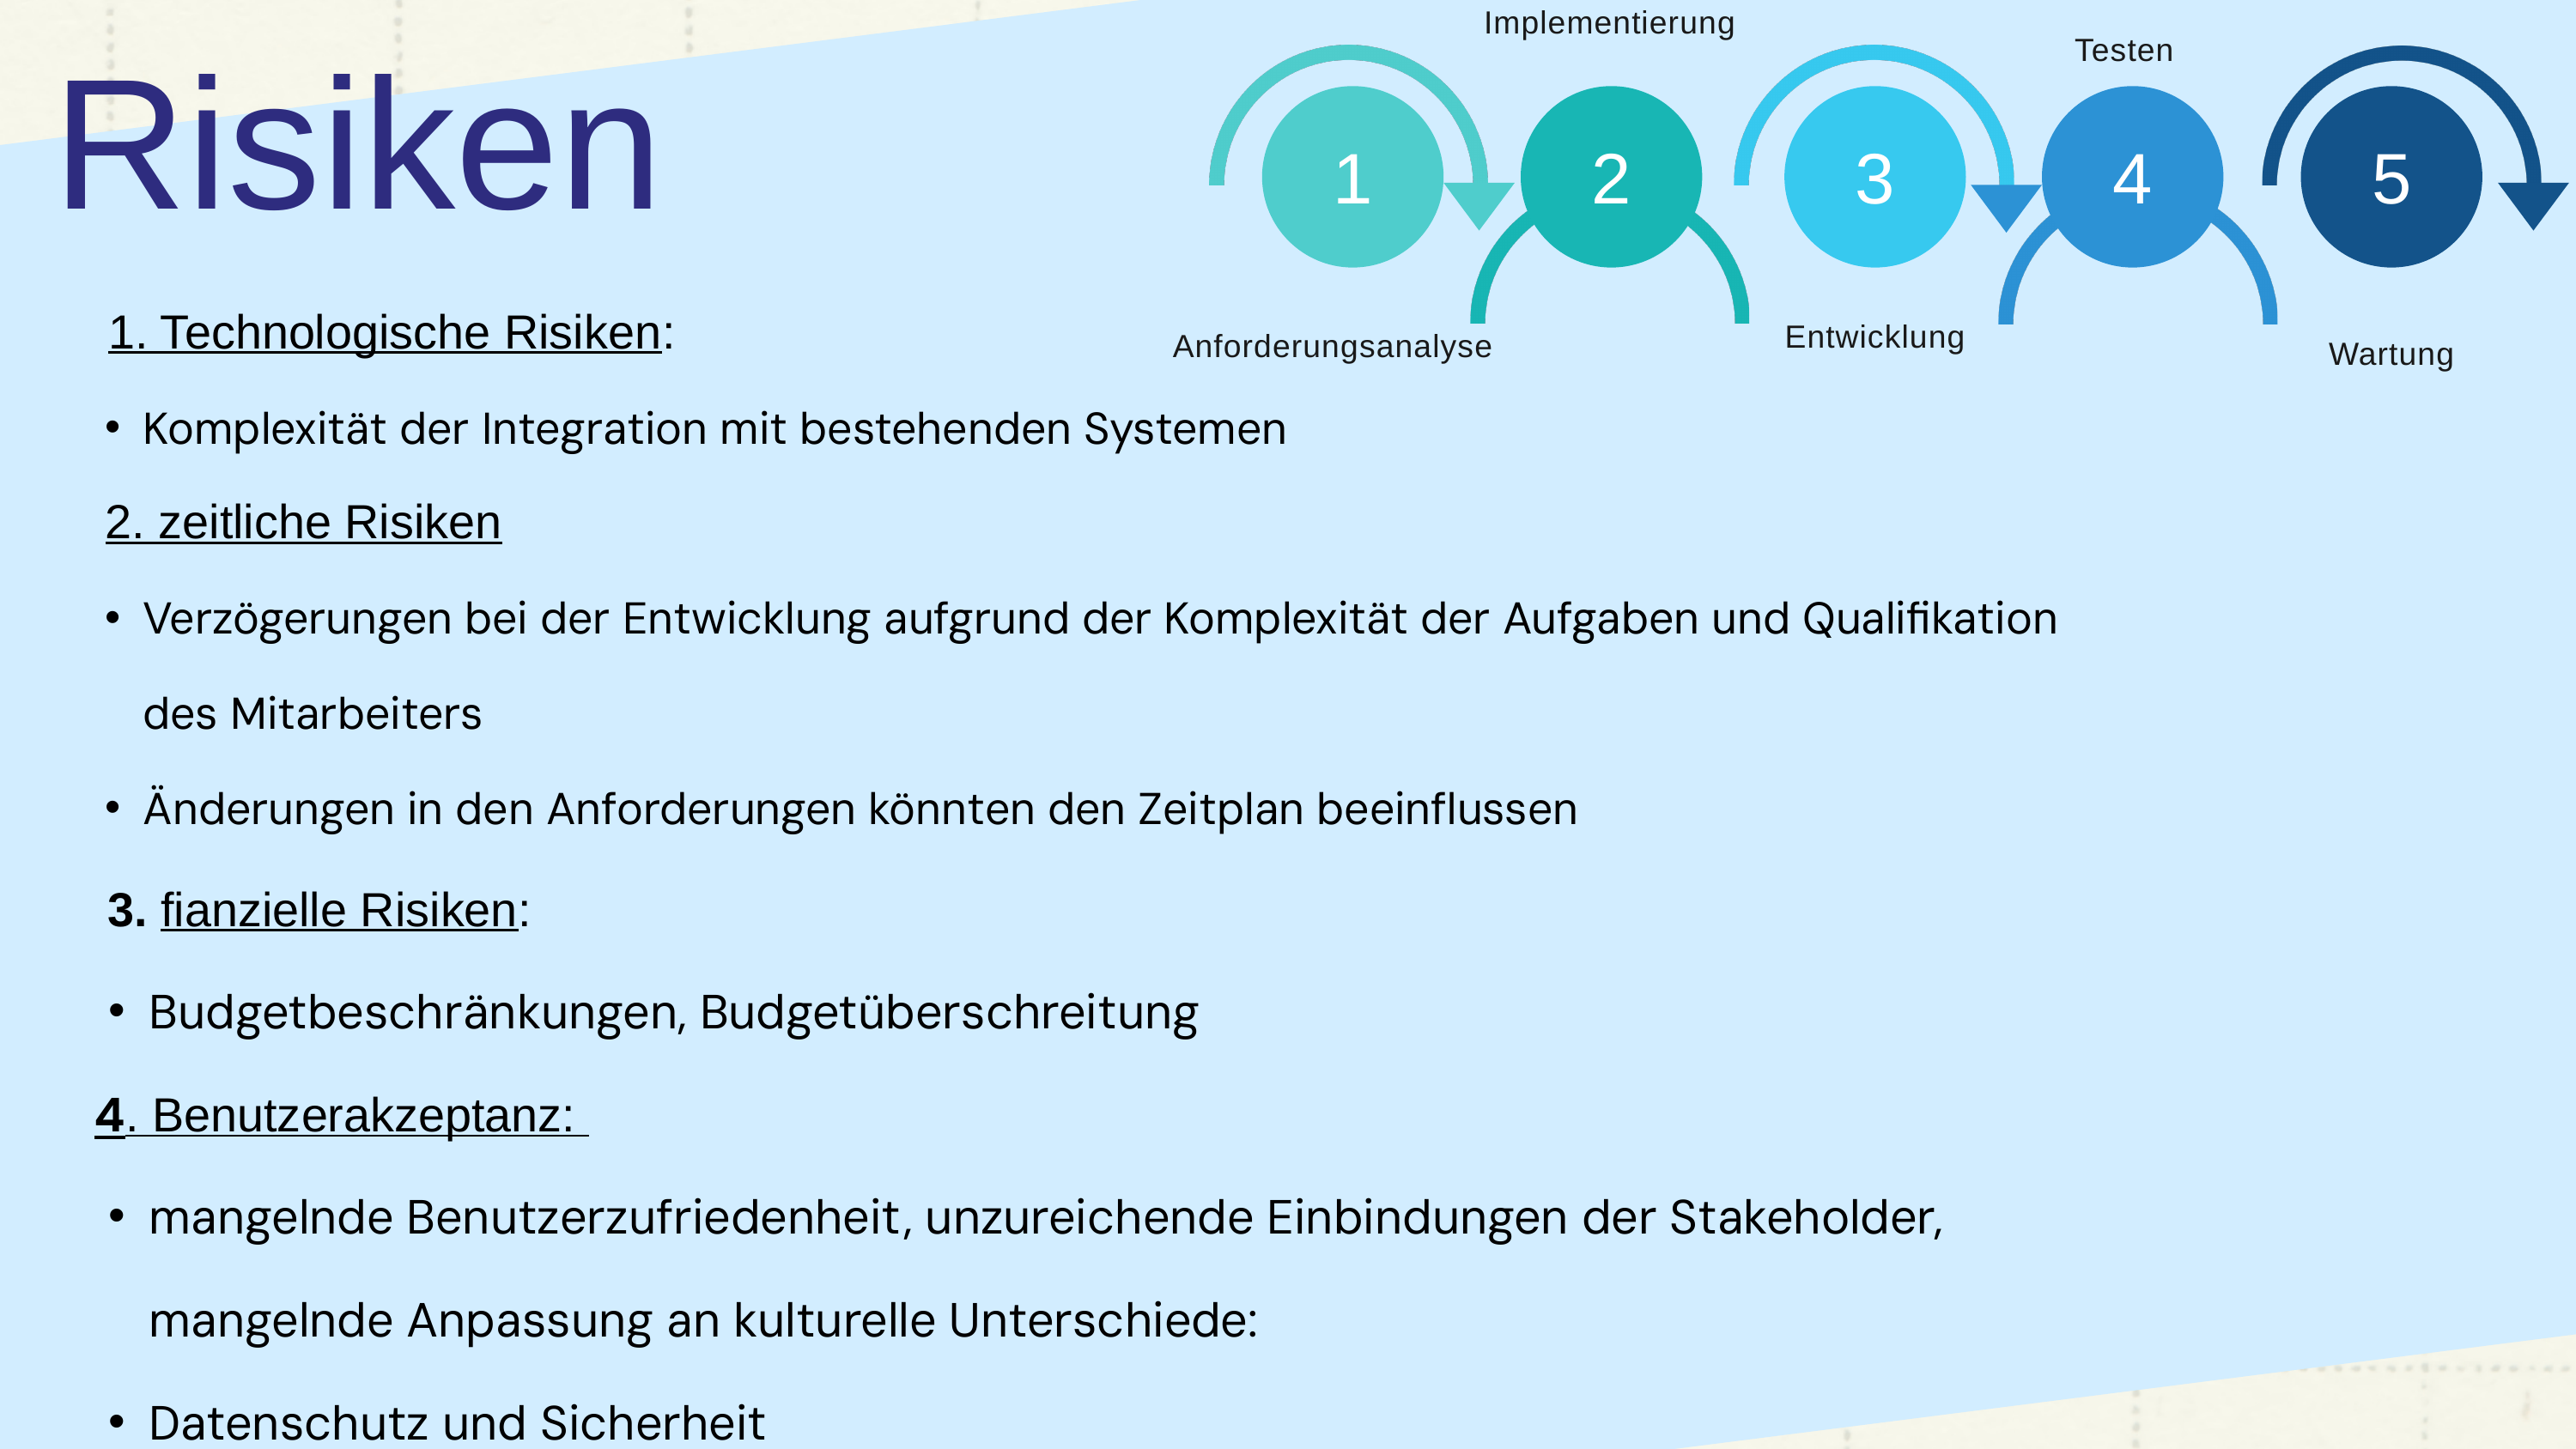

Implementierung
Testen

Risiken

1

2

3

4

5

1. Technologische Risiken:
Komplexität der Integration mit bestehenden Systemen
2. zeitliche Risiken
Verzögerungen bei der Entwicklung aufgrund der Komplexität der Aufgaben und Qualifikation des Mitarbeiters
Änderungen in den Anforderungen könnten den Zeitplan beeinflussen
   3. fianzielle Risiken:
Budgetbeschränkungen, Budgetüberschreitung
  4. Benutzerakzeptanz:
mangelnde Benutzerzufriedenheit, unzureichende Einbindungen der Stakeholder, mangelnde Anpassung an kulturelle Unterschiede:
Datenschutz und Sicherheit

Entwicklung
Anforderungsanalyse
Wartung